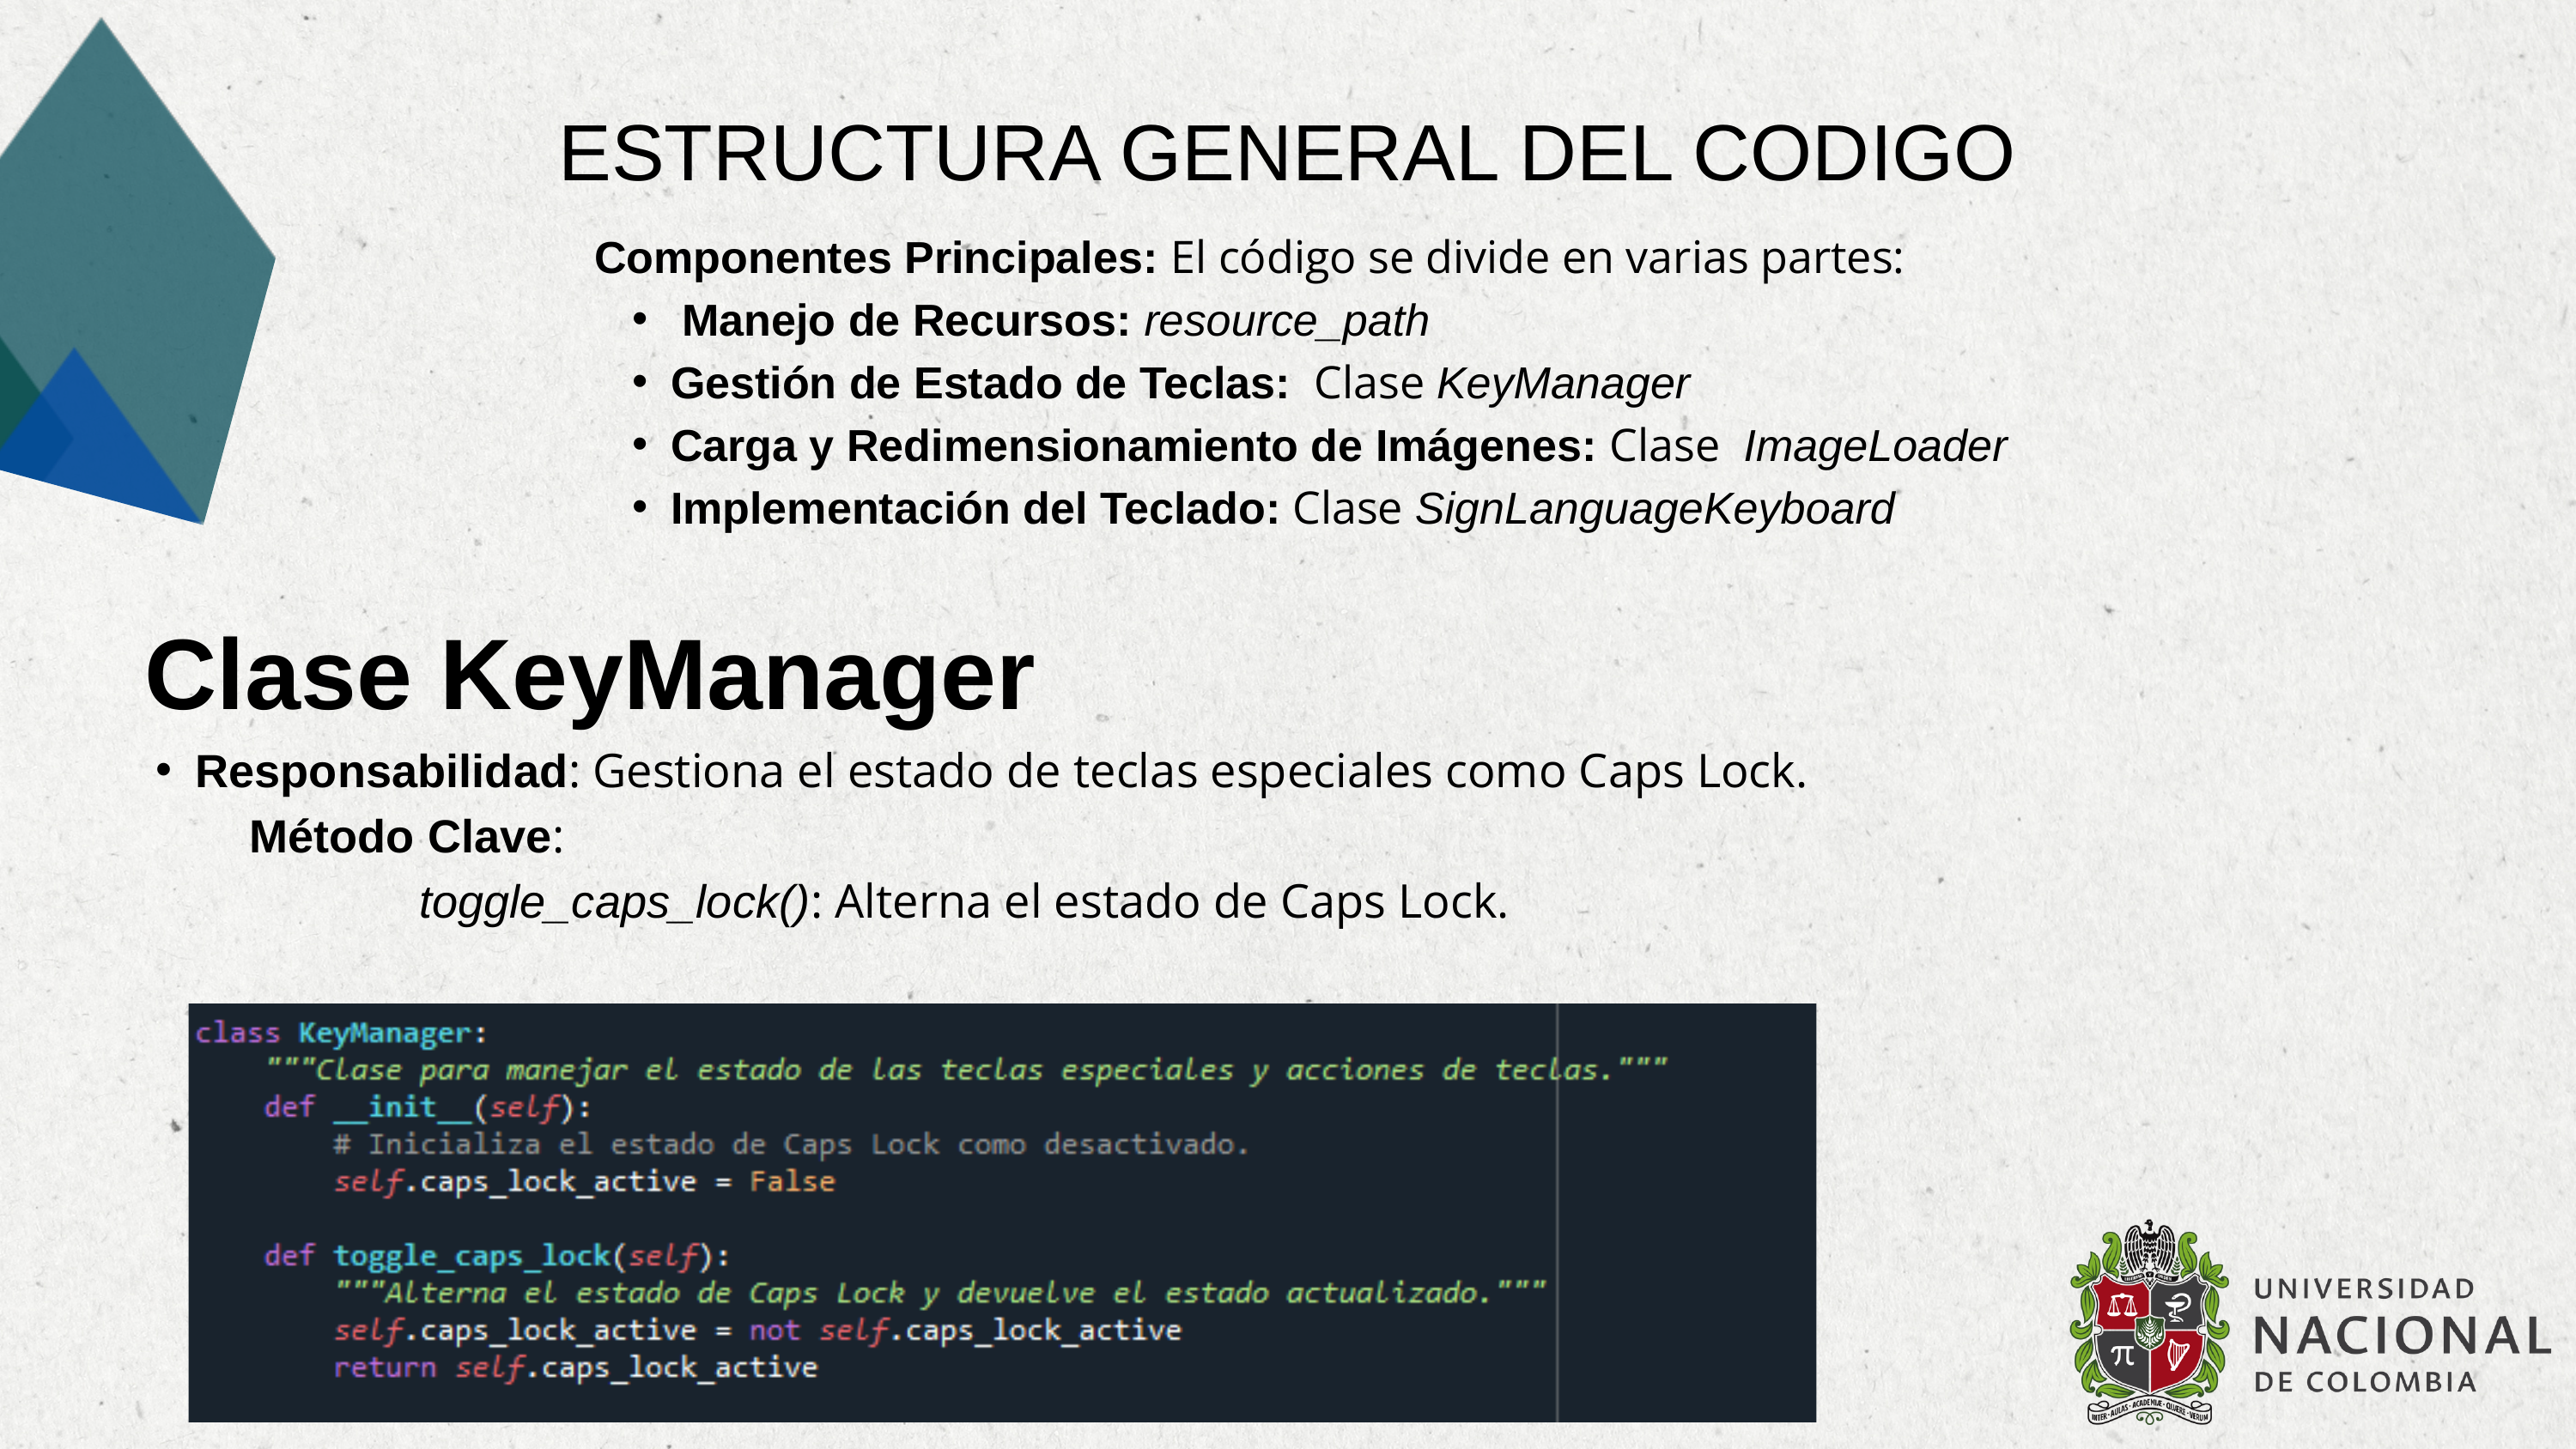

ESTRUCTURA GENERAL DEL CODIGO
Componentes Principales: El código se divide en varias partes:
 Manejo de Recursos: resource_path
Gestión de Estado de Teclas:  Clase KeyManager
Carga y Redimensionamiento de Imágenes: Clase  ImageLoader
Implementación del Teclado: Clase SignLanguageKeyboard

Clase KeyManager
Responsabilidad: Gestiona el estado de teclas especiales como Caps Lock.
           Método Clave:
                         toggle_caps_lock(): Alterna el estado de Caps Lock.